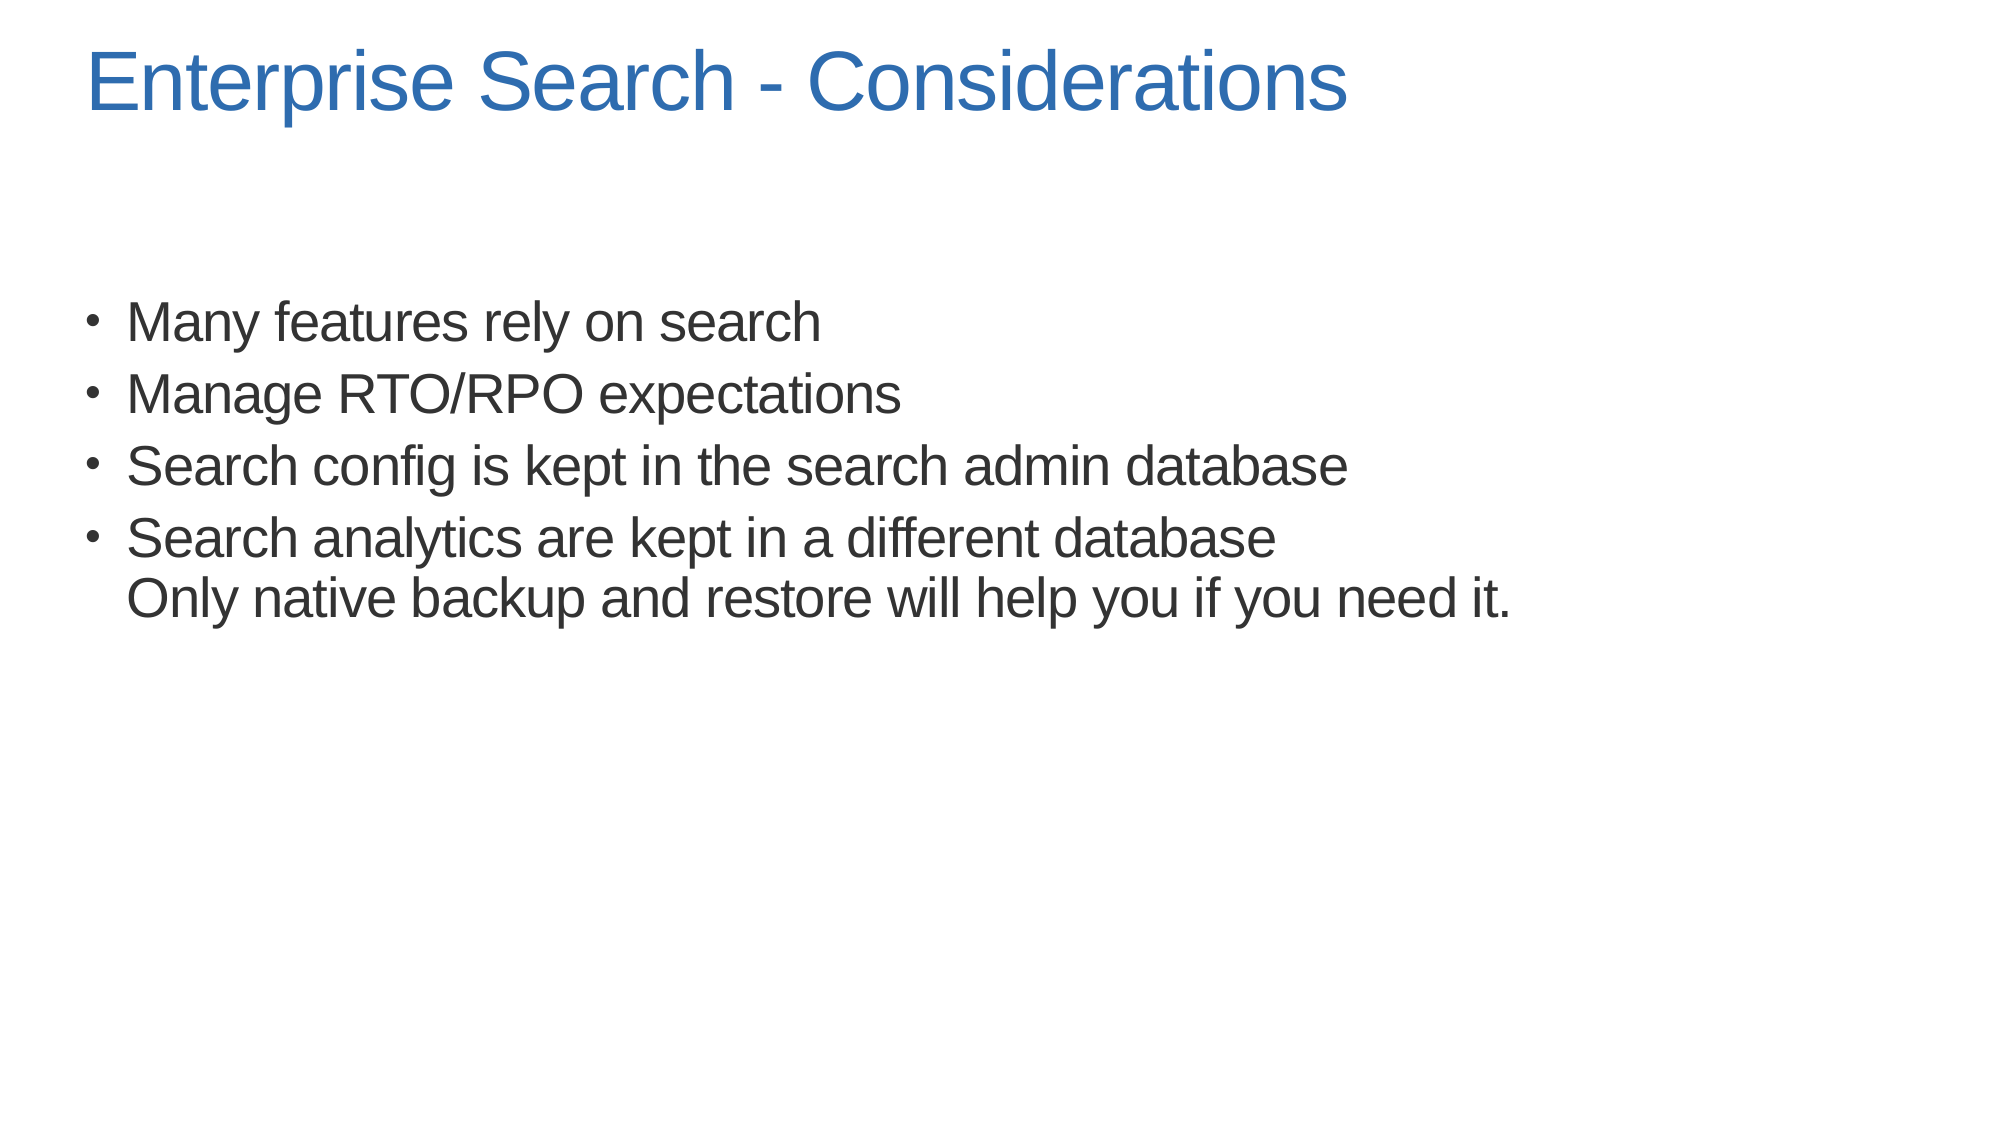

# Enterprise Search - Considerations
Many features rely on search
Manage RTO/RPO expectations
Search config is kept in the search admin database
Search analytics are kept in a different database
Only native backup and restore will help you if you need it.